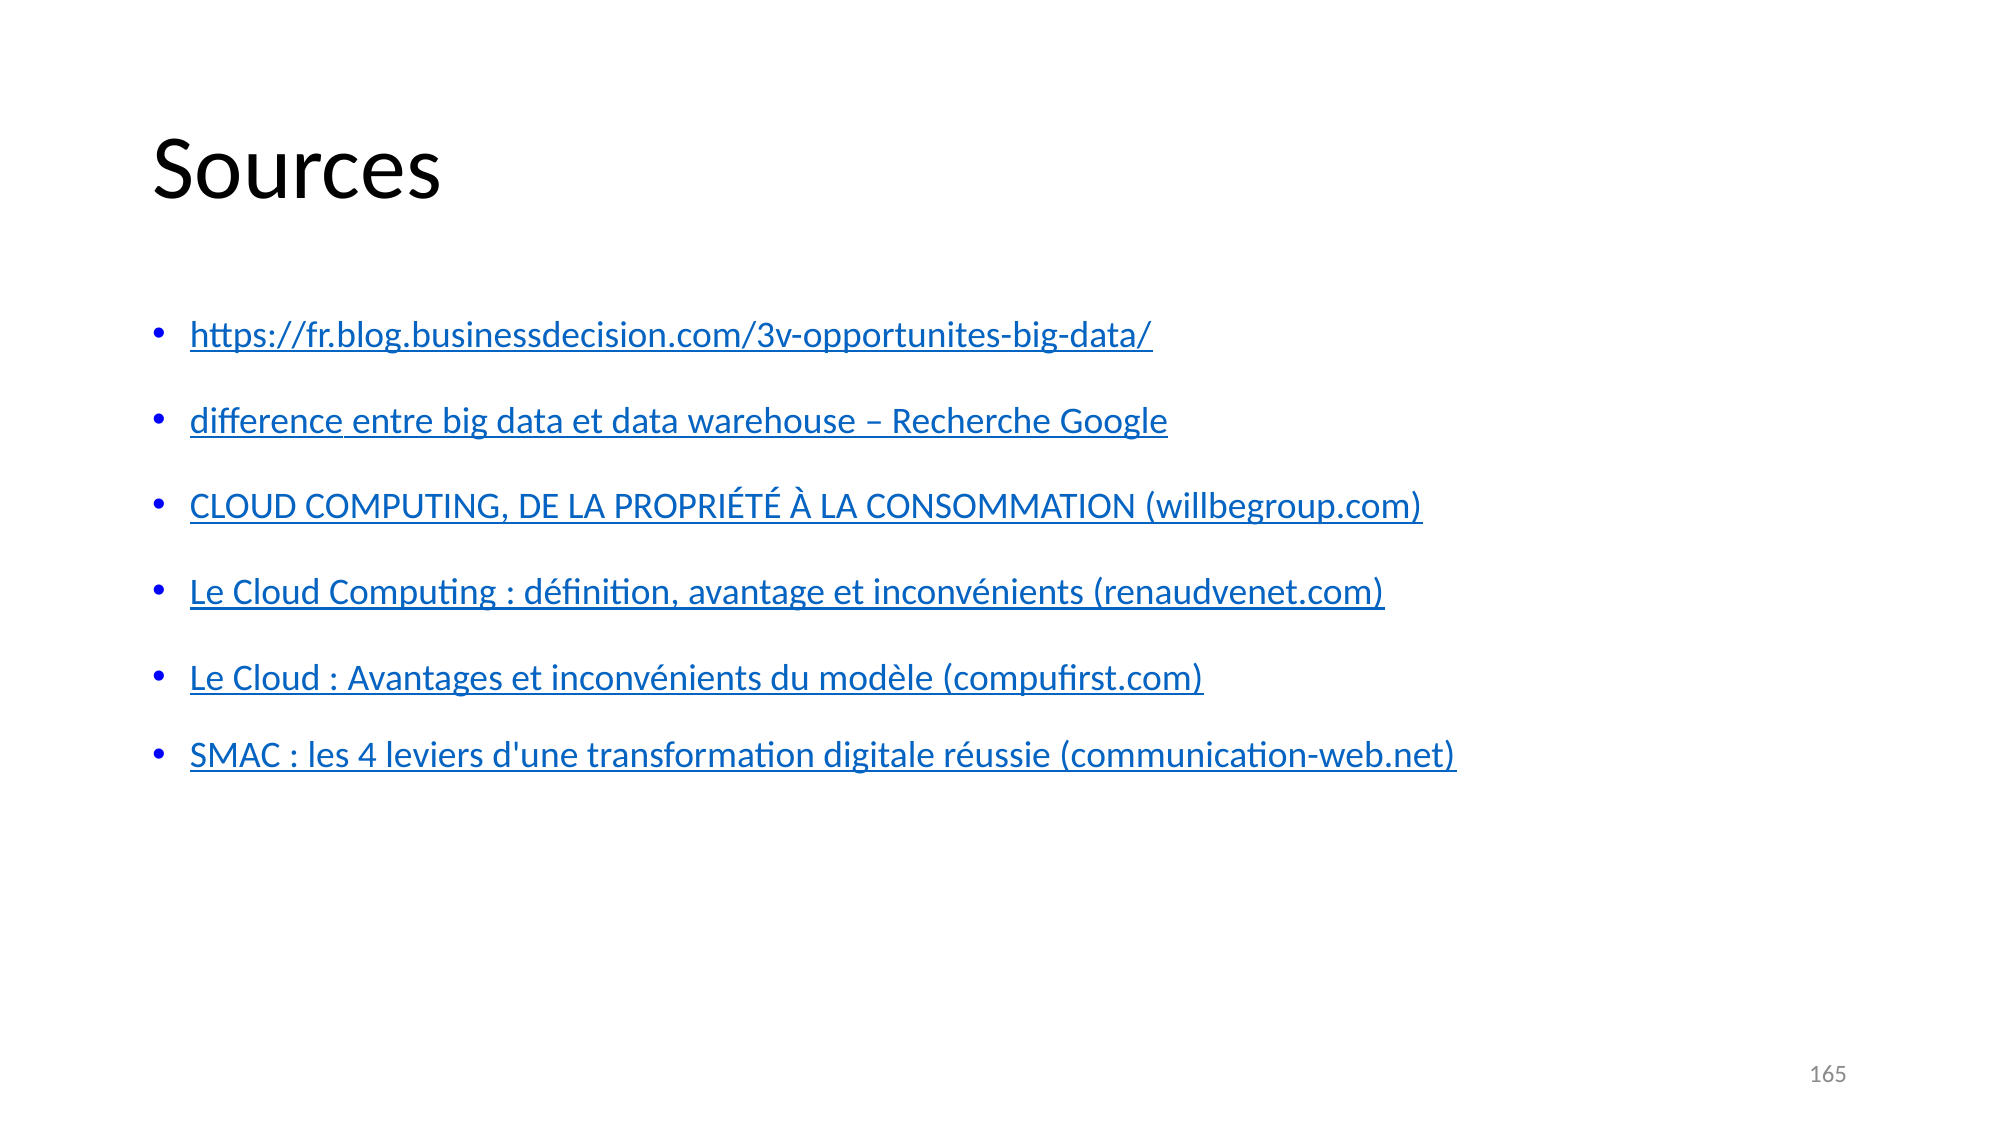

# Sources
https://fr.blog.businessdecision.com/3v-opportunites-big-data/
difference entre big data et data warehouse – Recherche Google
CLOUD COMPUTING, DE LA PROPRIÉTÉ À LA CONSOMMATION (willbegroup.com)
Le Cloud Computing : définition, avantage et inconvénients (renaudvenet.com)
Le Cloud : Avantages et inconvénients du modèle (compufirst.com)
SMAC : les 4 leviers d'une transformation digitale réussie (communication-web.net)

165